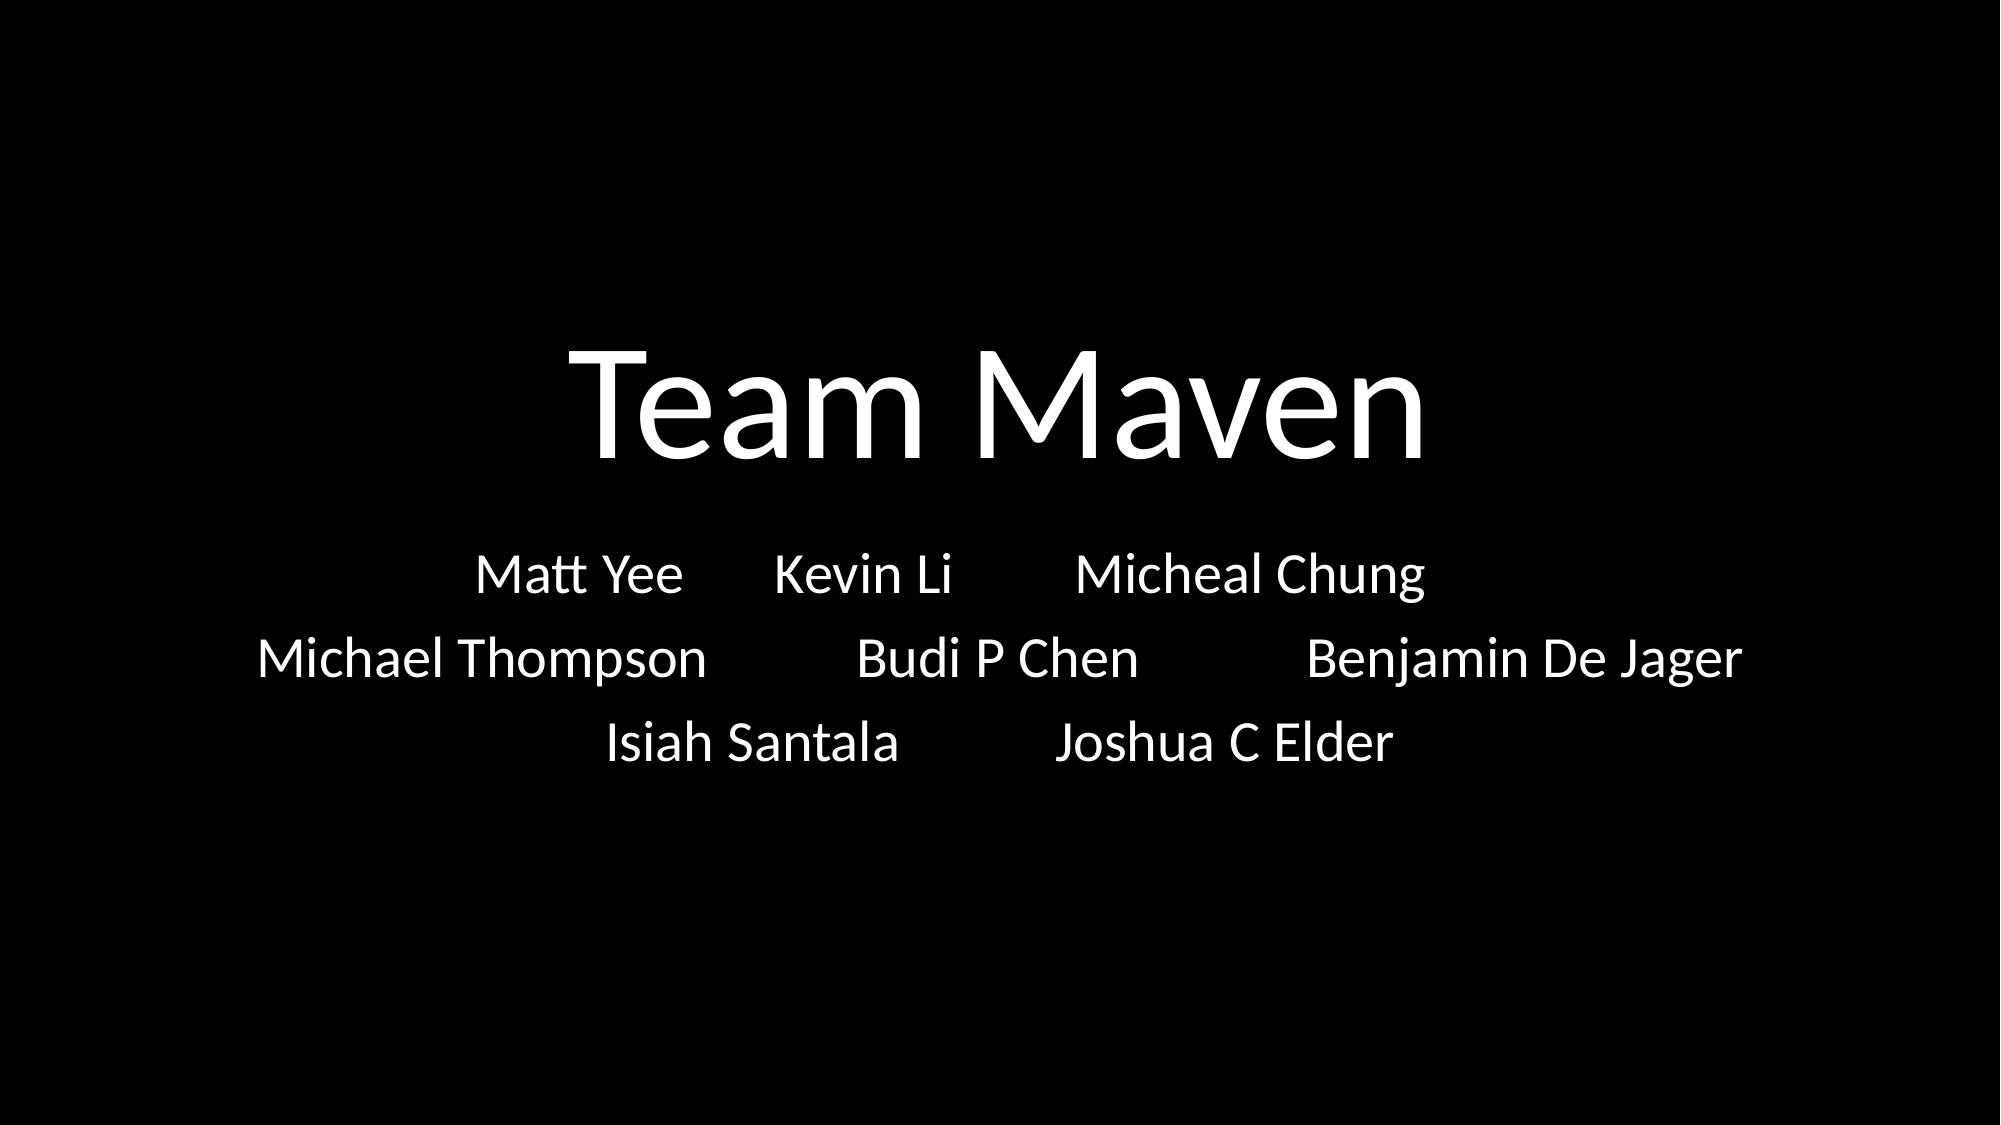

# Team Maven
Matt Yee 	Kevin Li	Micheal Chung
Michael Thompson	Budi P Chen		Benjamin De Jager
Isiah Santala 	Joshua C Elder